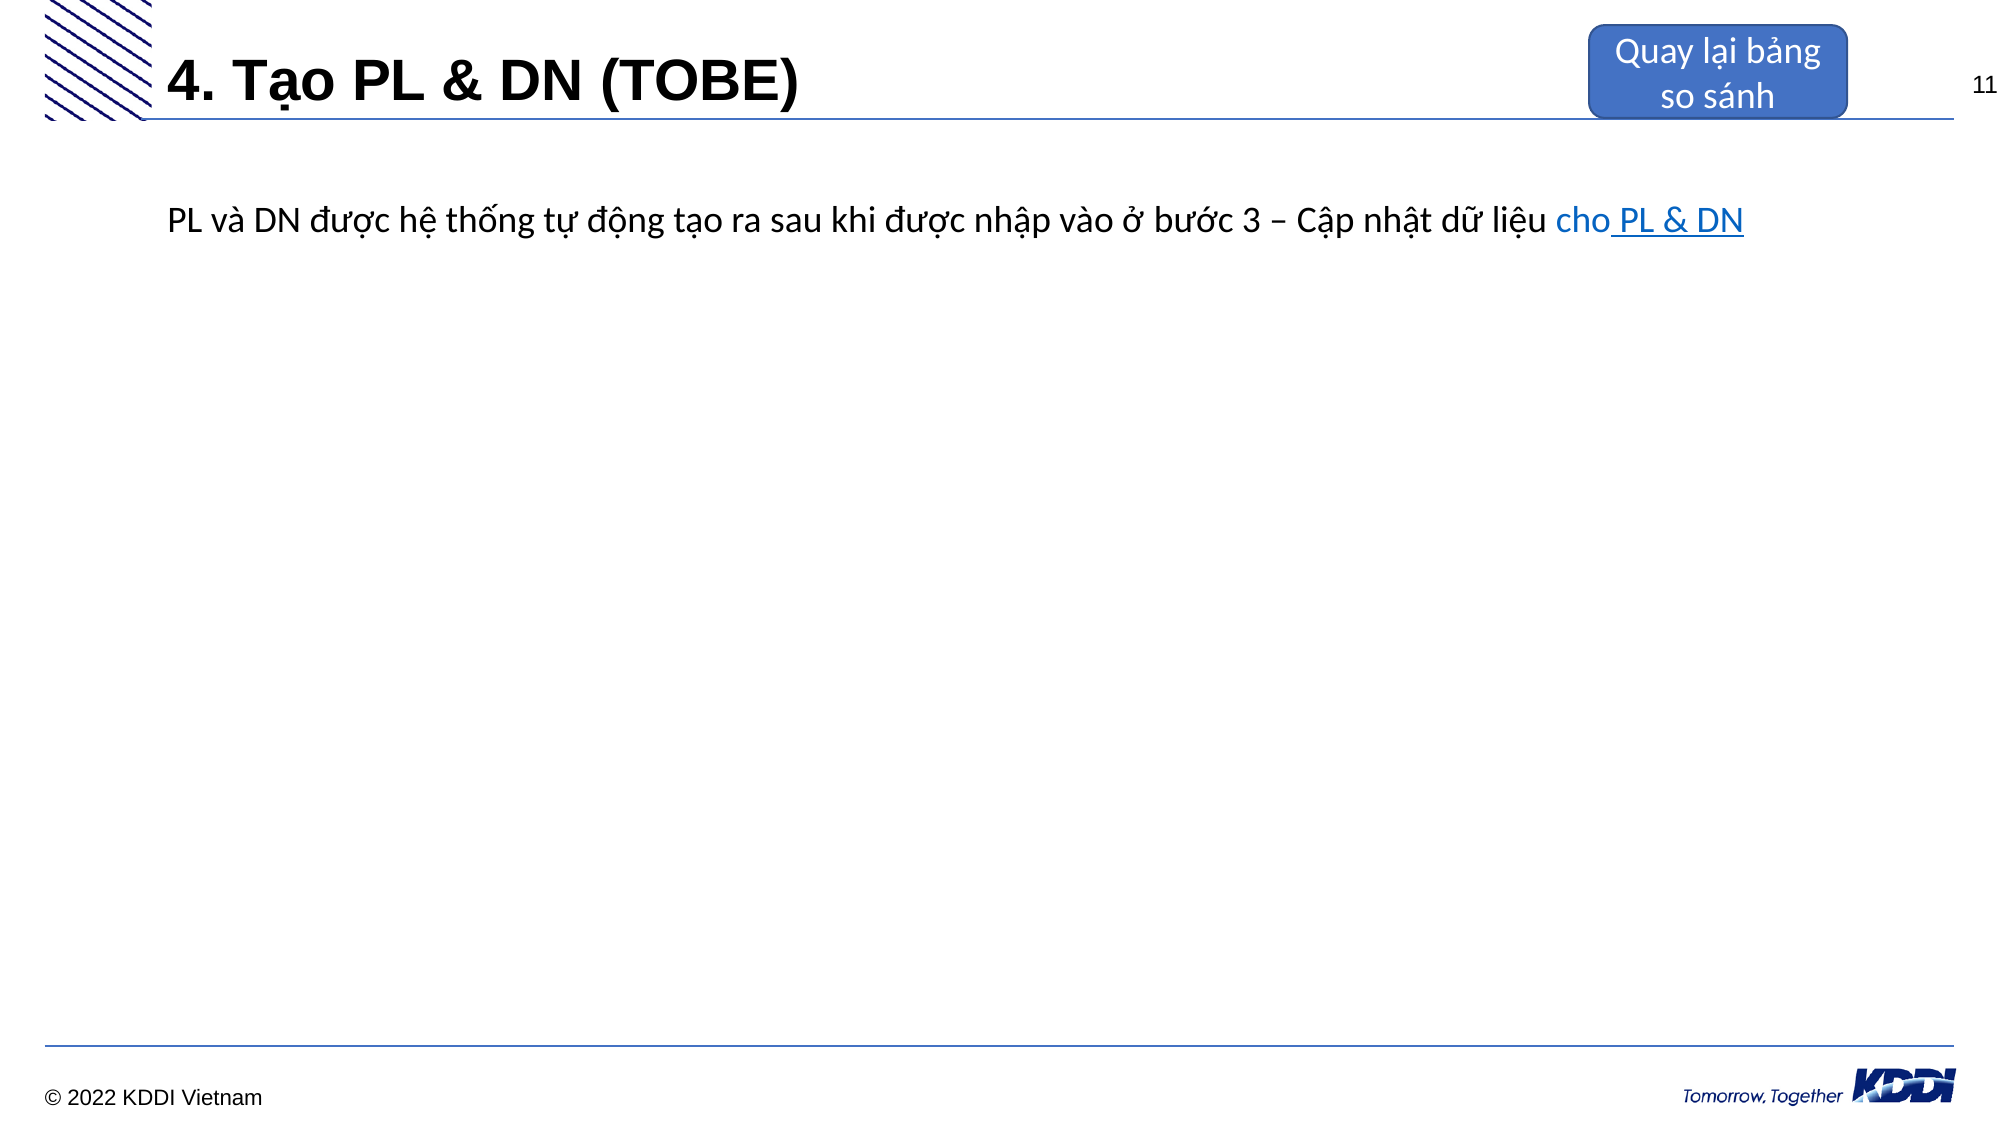

Quay lại bảng so sánh
# 4. Tạo PL & DN (TOBE)
PL và DN được hệ thống tự động tạo ra sau khi được nhập vào ở bước 3 – Cập nhật dữ liệu cho PL & DN